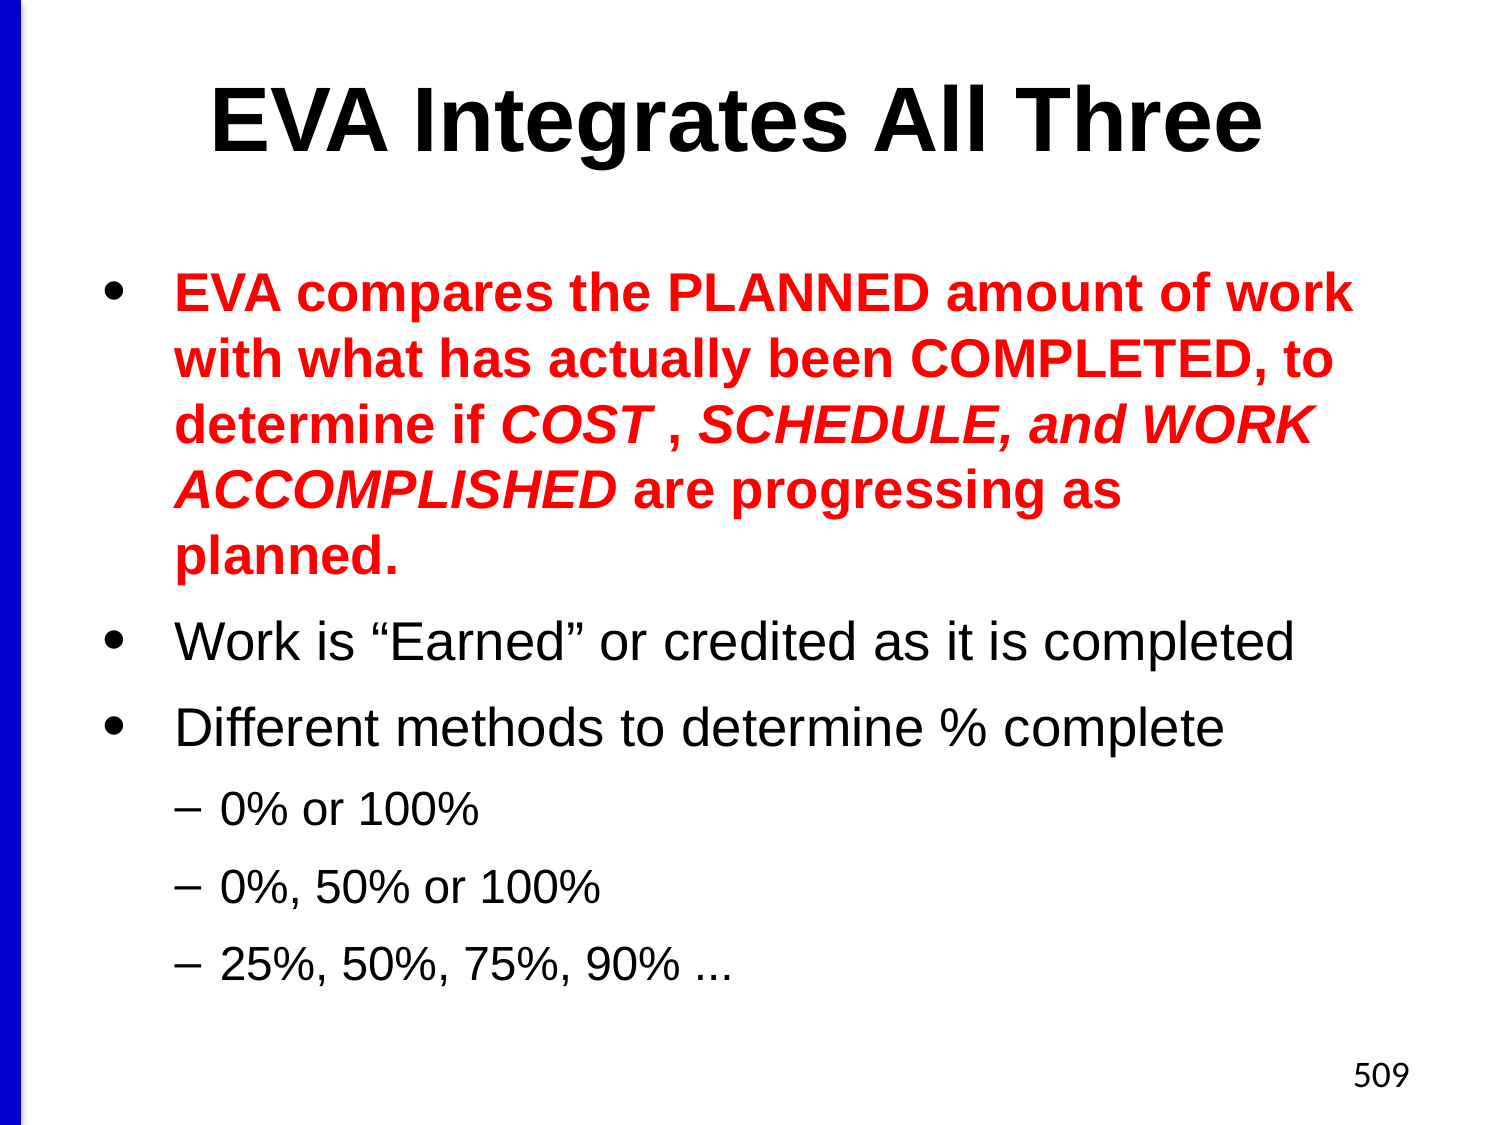

# EVA Integrates All Three
EVA compares the PLANNED amount of work with what has actually been COMPLETED, to determine if COST , SCHEDULE, and WORK ACCOMPLISHED are progressing as planned.
Work is “Earned” or credited as it is completed
Different methods to determine % complete
0% or 100%
0%, 50% or 100%
25%, 50%, 75%, 90% ...
509